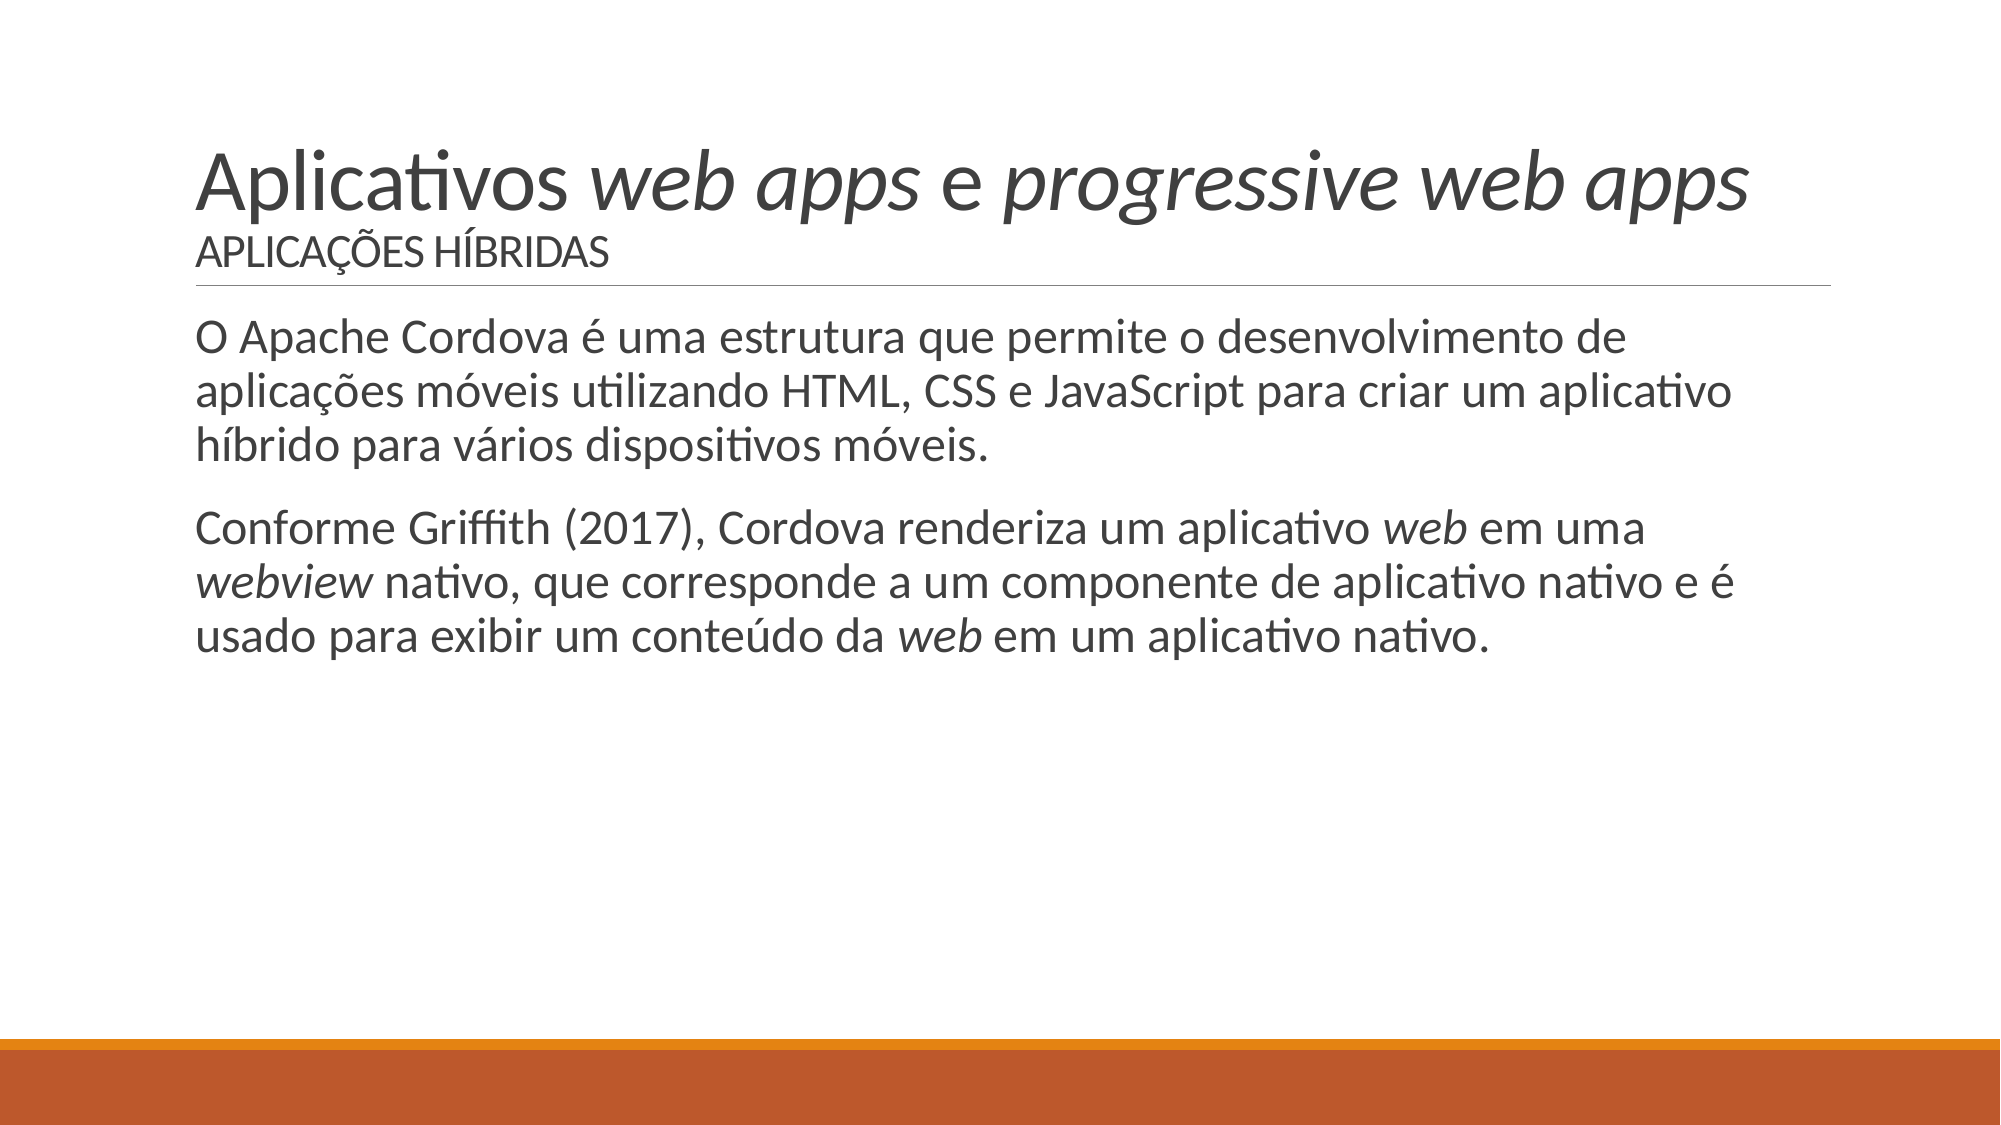

# Aplicativos web apps e progressive web apps APLICAÇÕES HÍBRIDAS
O Apache Cordova é uma estrutura que permite o desenvolvimento de aplicações móveis utilizando HTML, CSS e JavaScript para criar um aplicativo híbrido para vários dispositivos móveis.
Conforme Griffith (2017), Cordova renderiza um aplicativo web em uma webview nativo, que corresponde a um componente de aplicativo nativo e é usado para exibir um conteúdo da web em um aplicativo nativo.